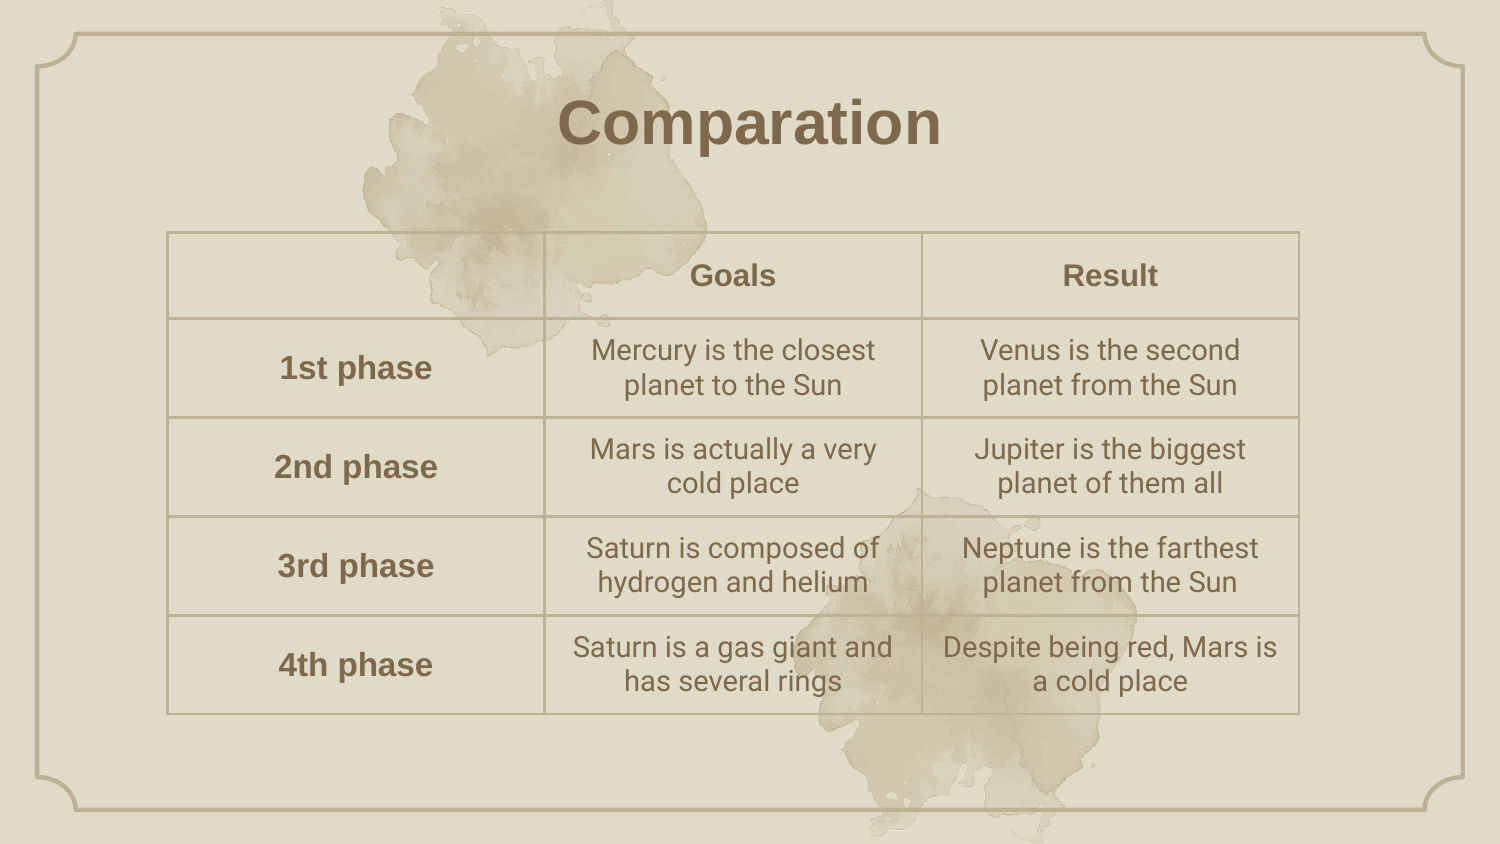

# Comparation
|  | Goals | Result |
| --- | --- | --- |
| 1st phase | Mercury is the closest planet to the Sun | Venus is the second planet from the Sun |
| 2nd phase | Mars is actually a very cold place | Jupiter is the biggest planet of them all |
| 3rd phase | Saturn is composed of hydrogen and helium | Neptune is the farthest planet from the Sun |
| 4th phase | Saturn is a gas giant and has several rings | Despite being red, Mars is a cold place |